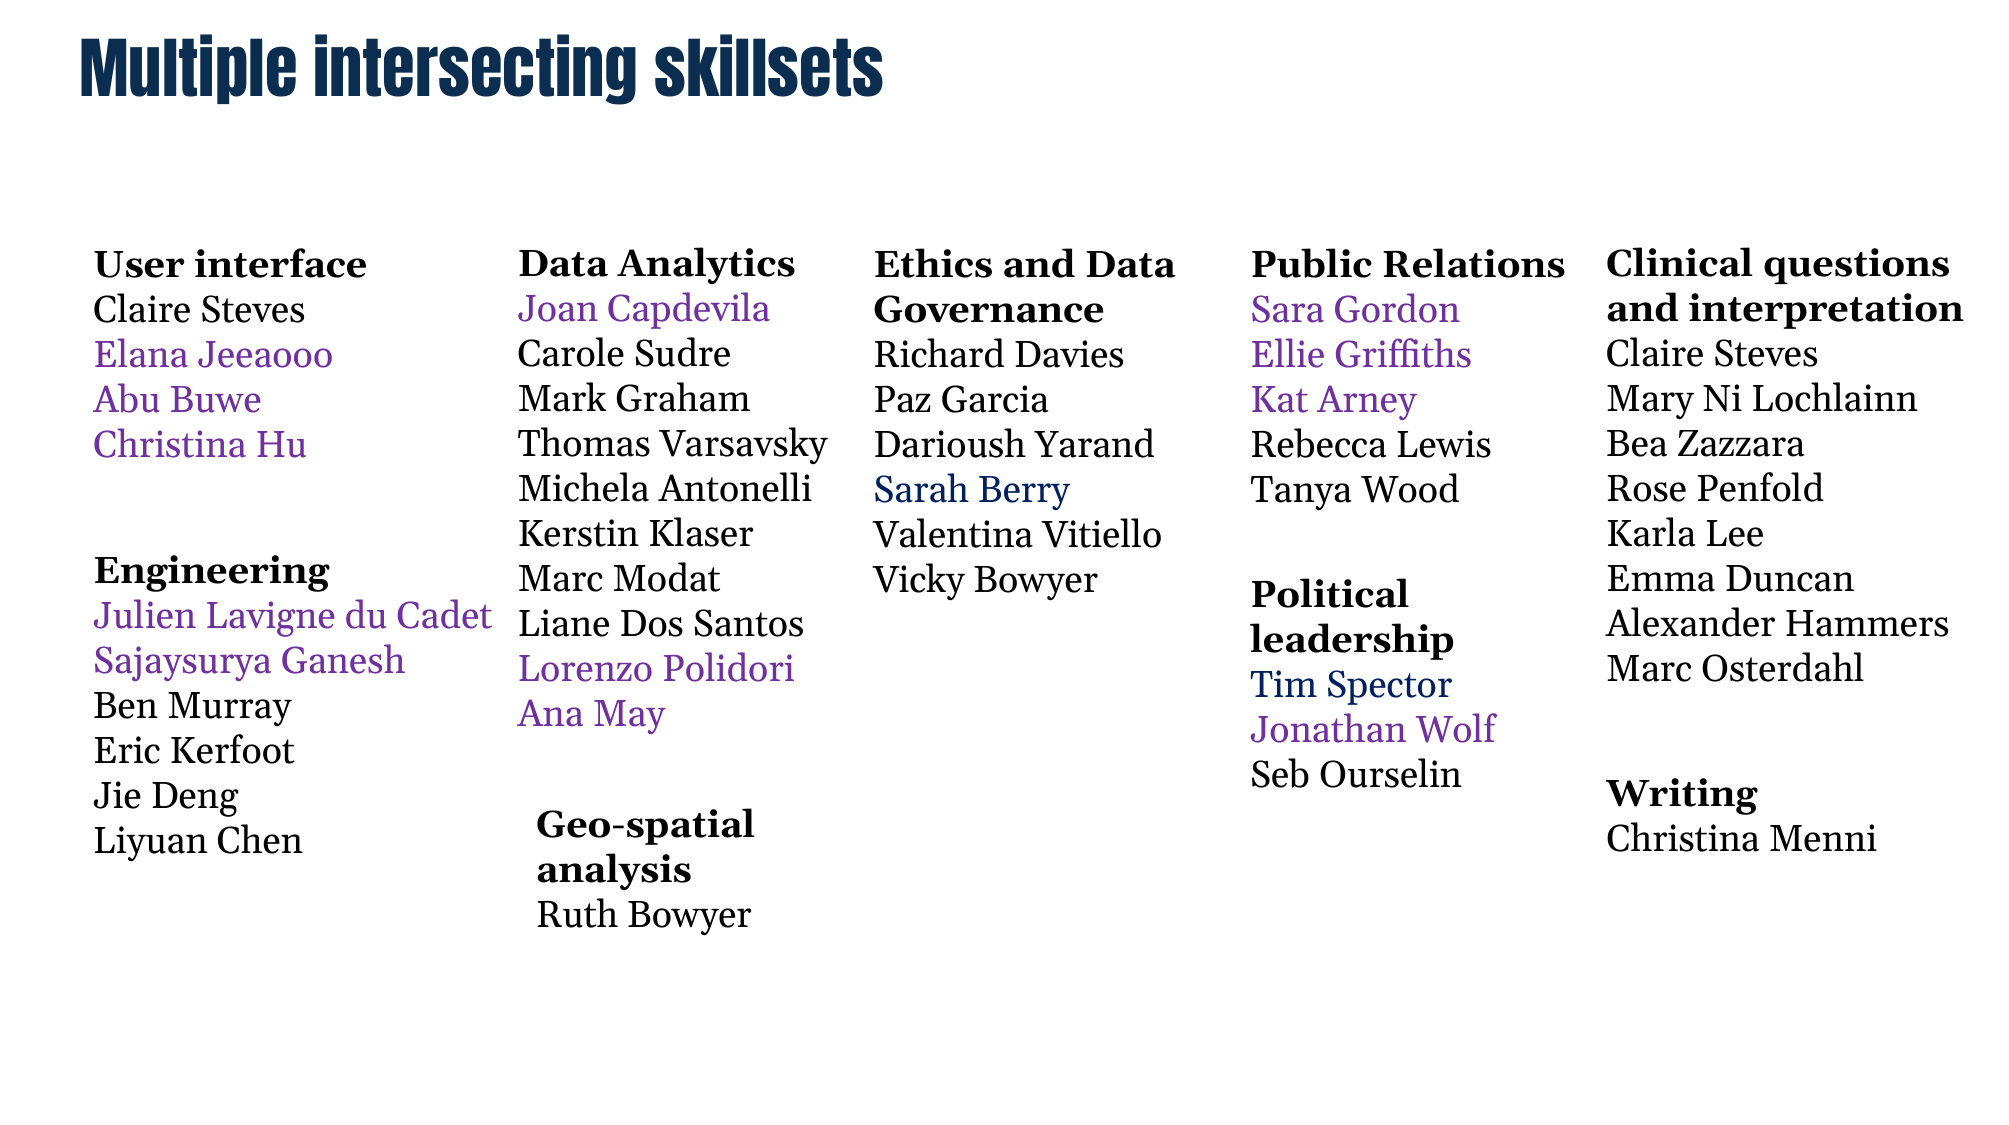

# Multiple intersecting skillsets
Clinical questions and interpretation
Claire Steves
Mary Ni Lochlainn
Bea Zazzara
Rose Penfold
Karla Lee
Emma Duncan
Alexander Hammers
Marc Osterdahl
Data Analytics
Joan Capdevila
Carole Sudre
Mark Graham
Thomas Varsavsky
Michela Antonelli
Kerstin Klaser
Marc Modat
Liane Dos Santos
Lorenzo Polidori
Ana May

Ethics and Data Governance
Richard Davies
Paz Garcia
Darioush Yarand
Sarah Berry
Valentina Vitiello
Vicky Bowyer

Public Relations
Sara Gordon
Ellie Griffiths
Kat Arney
Rebecca Lewis
Tanya Wood

User interface
Claire Steves
Elana Jeeaooo
Abu Buwe
Christina Hu
Engineering
Julien Lavigne du Cadet
Sajaysurya Ganesh
Ben Murray
Eric Kerfoot
Jie Deng
Liyuan Chen

Political leadership
Tim Spector
Jonathan Wolf
Seb Ourselin
Writing
Christina Menni
Geo-spatial analysis
Ruth Bowyer